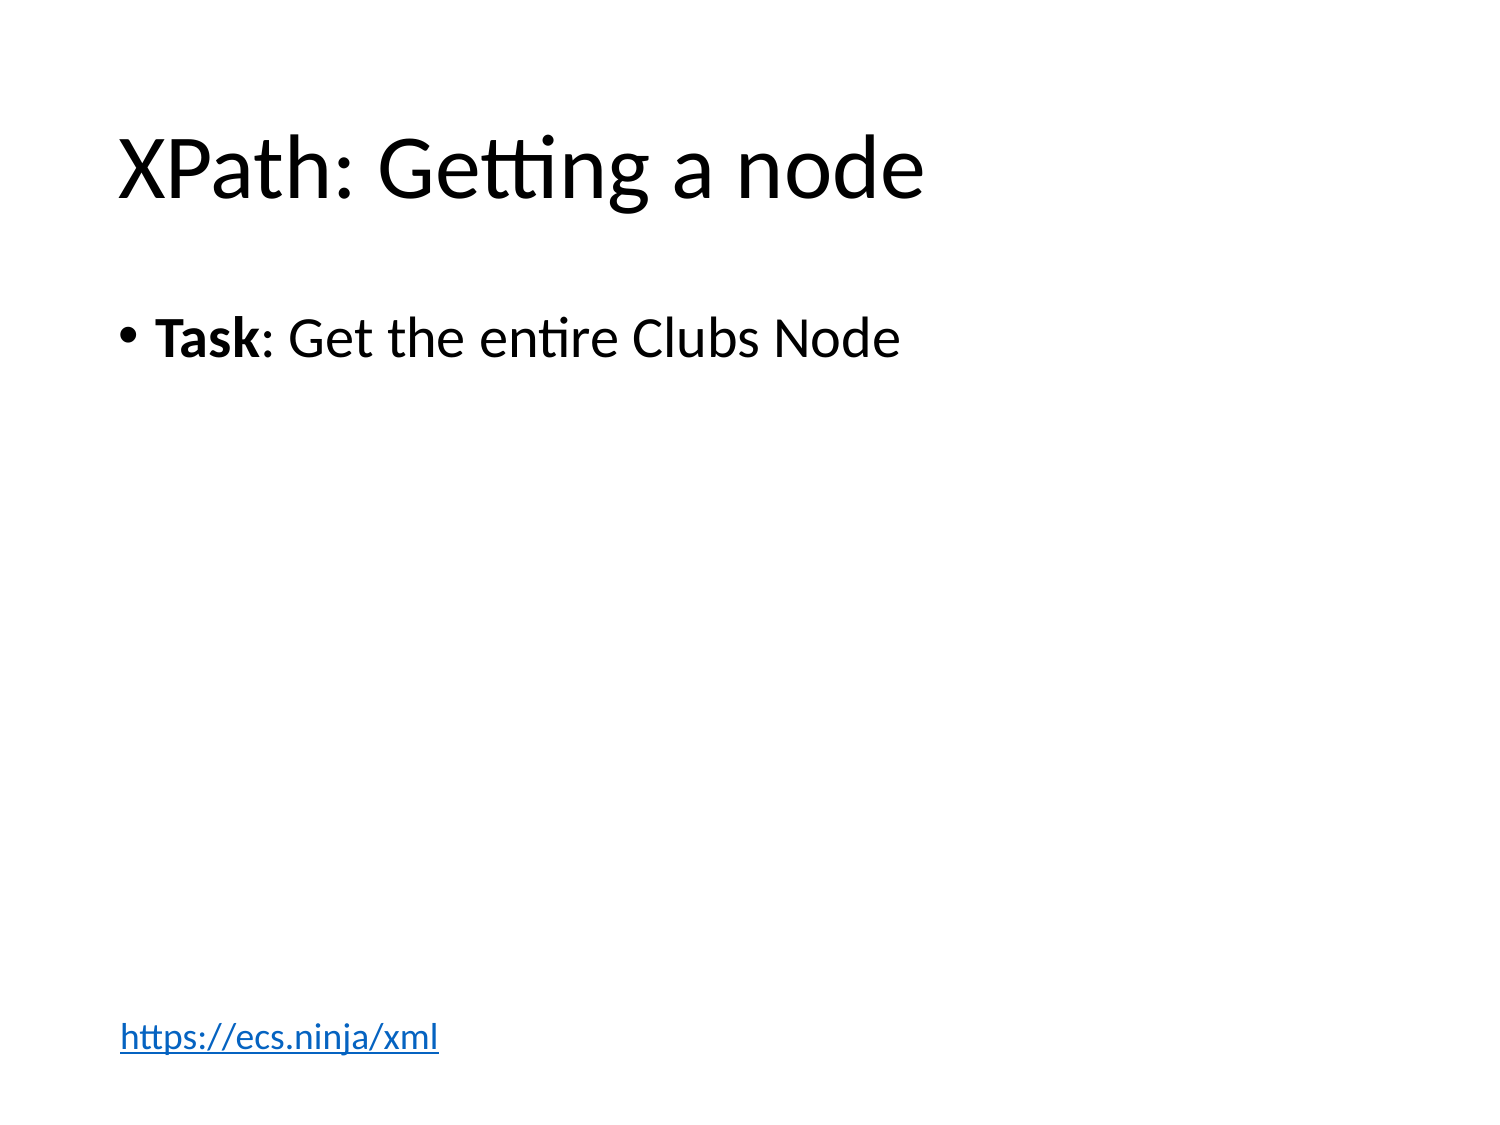

# XPath: Getting a node
Task: Get the entire Clubs Node
https://ecs.ninja/xml